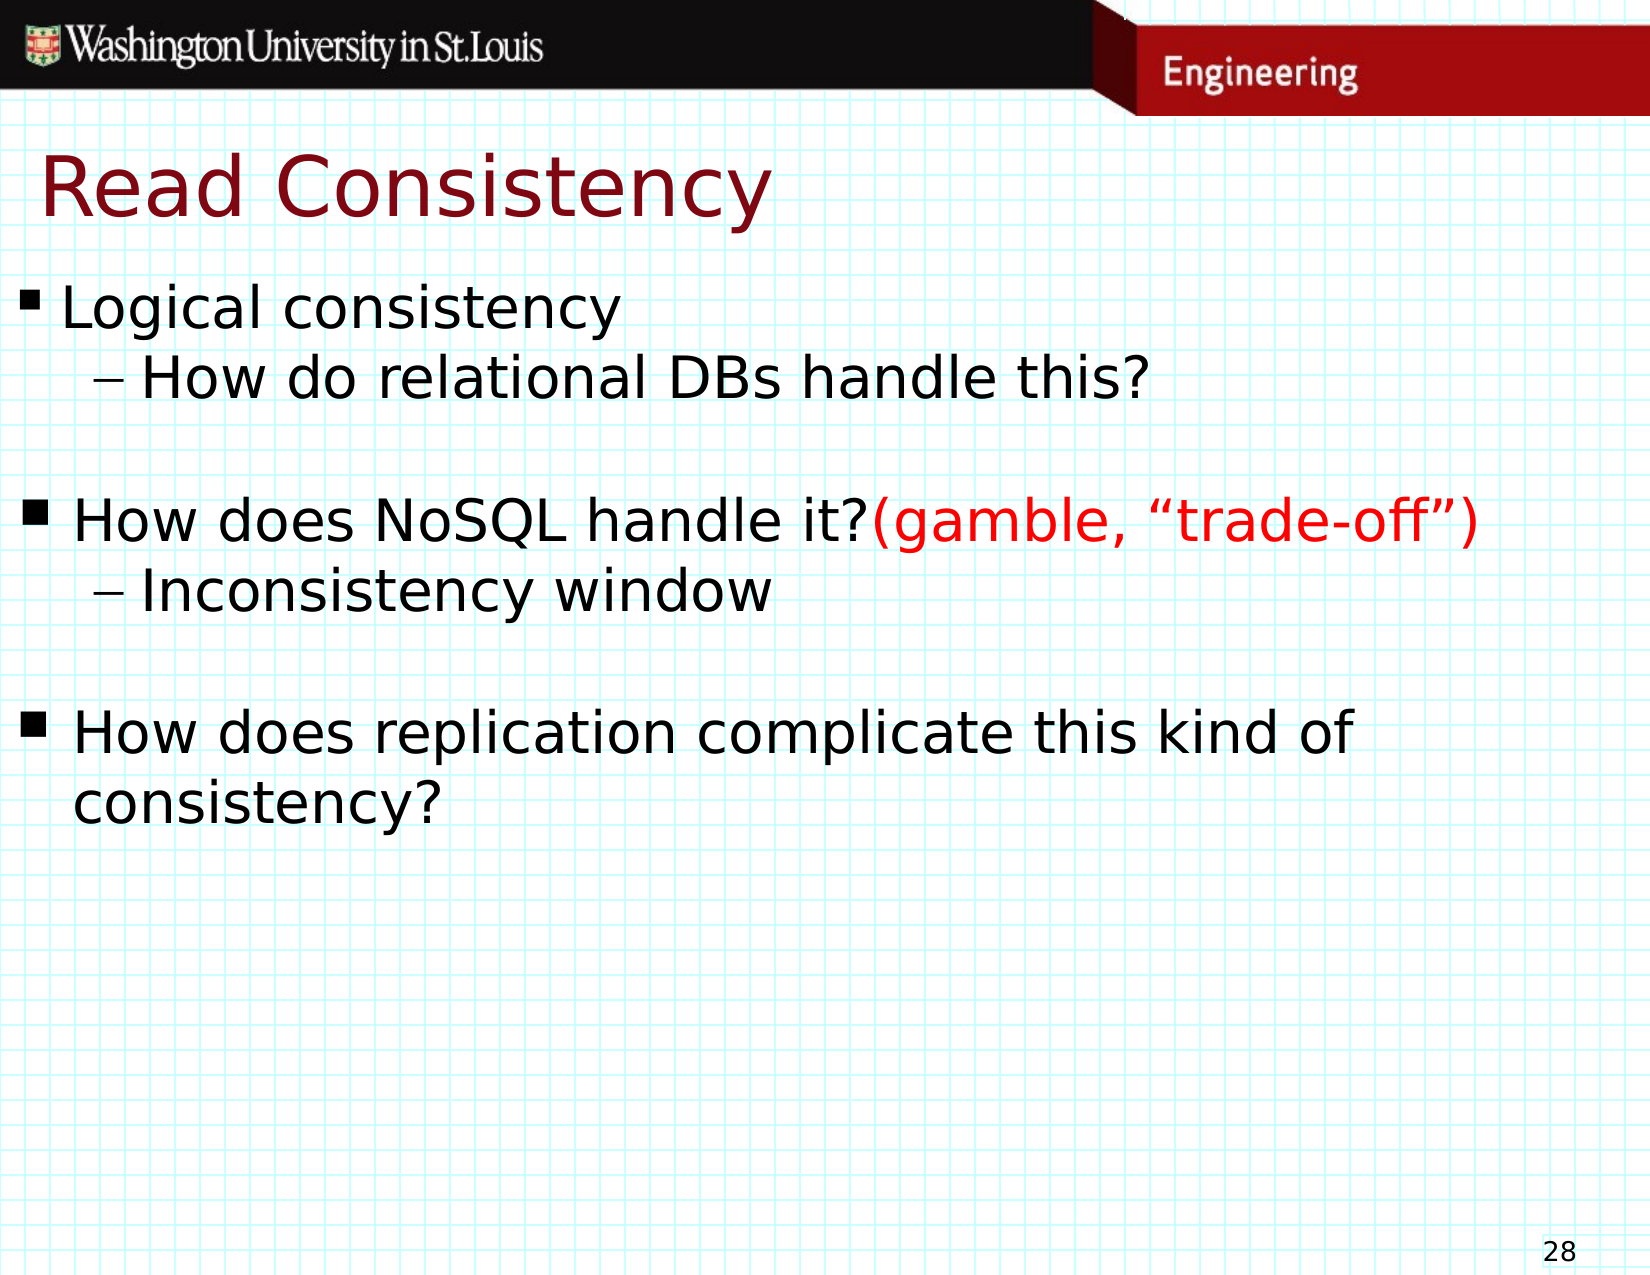

# Read Consistency

Logical consistency
How do relational DBs handle this?

How does NoSQL handle it?(gamble, “trade-off”)
Inconsistency window

How does replication complicate this kind of  consistency?

28